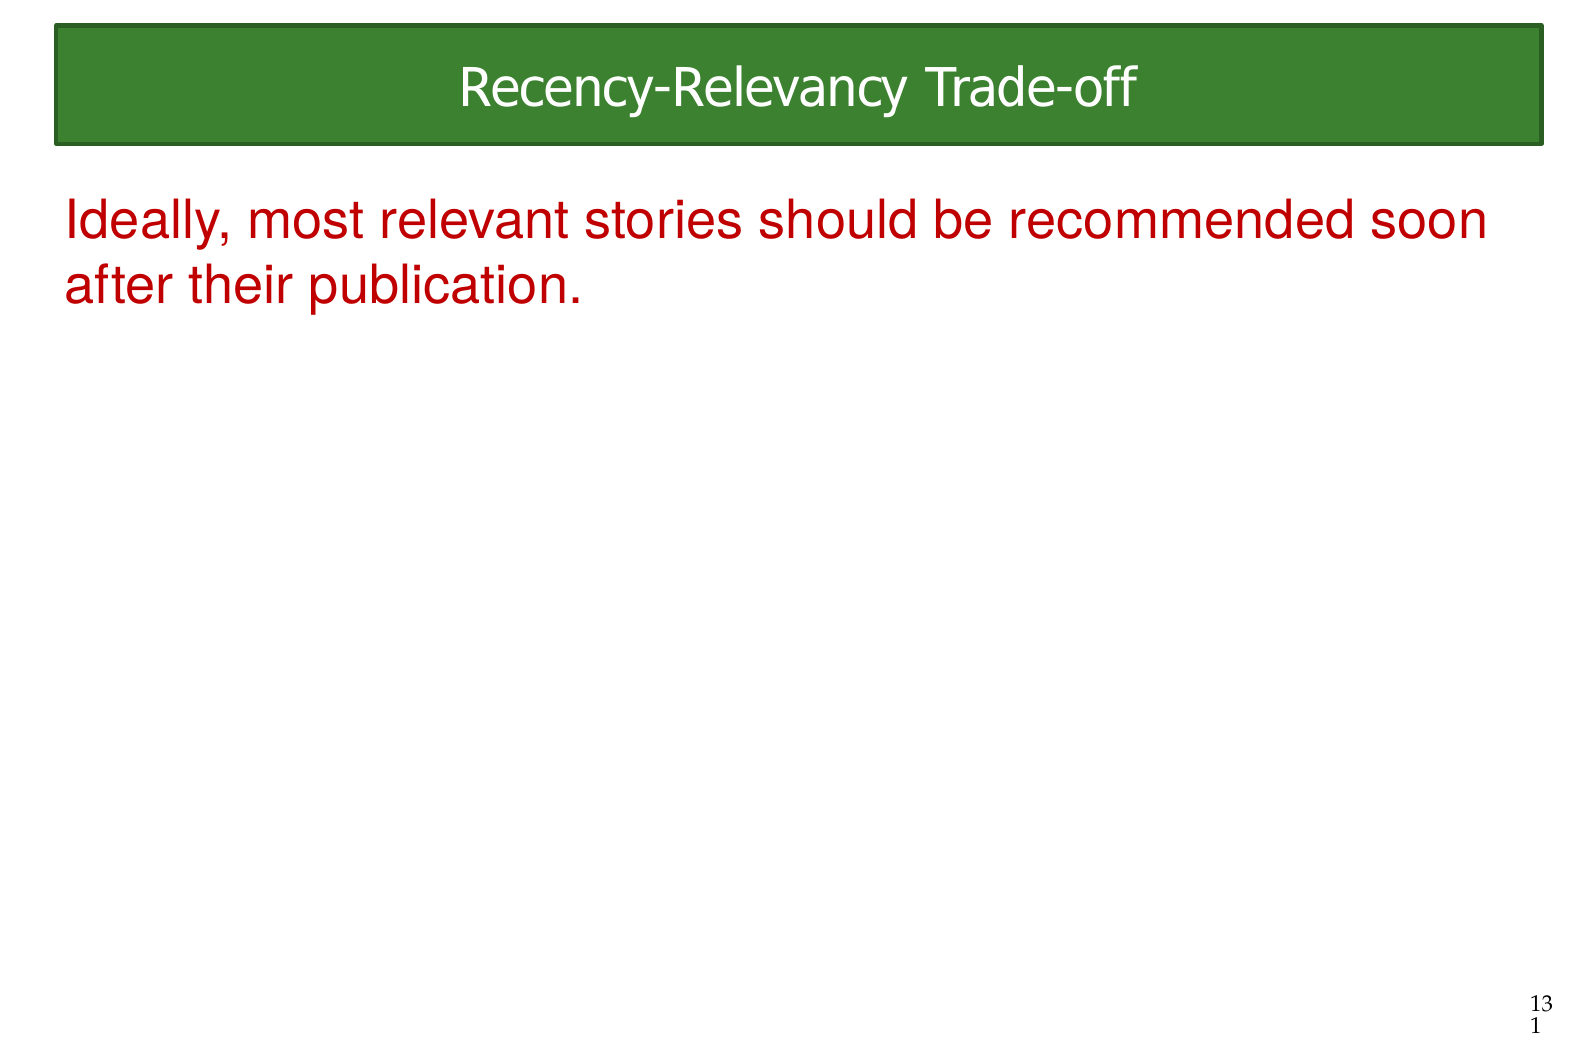

# Recency-Relevancy Trade-off
Ideally, most relevant stories should be recommended soon after their publication.
131